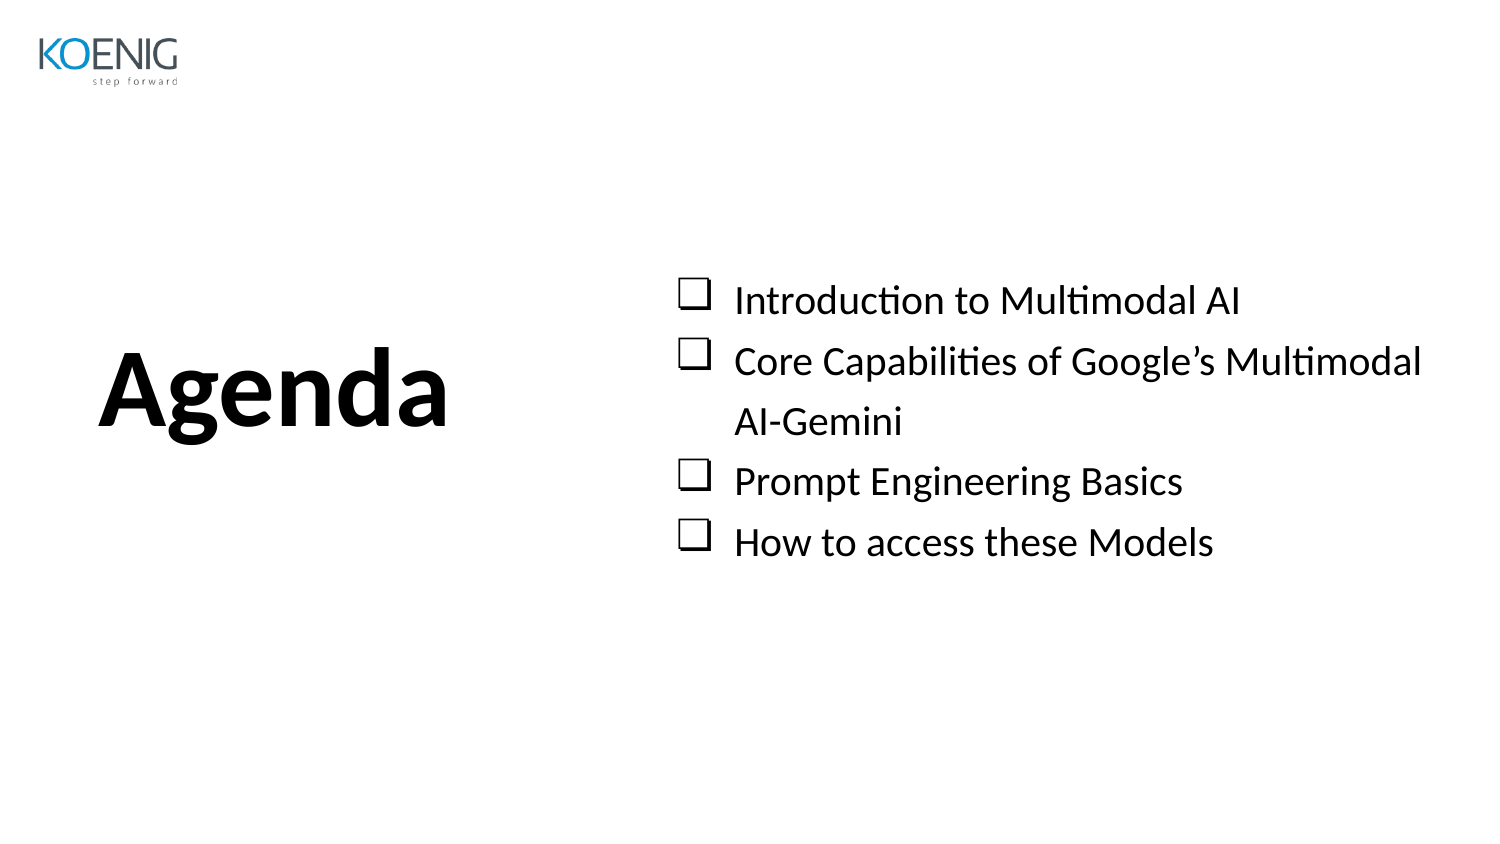

Introduction to Multimodal AI
Core Capabilities of Google’s Multimodal AI-Gemini
Prompt Engineering Basics
How to access these Models

Agenda